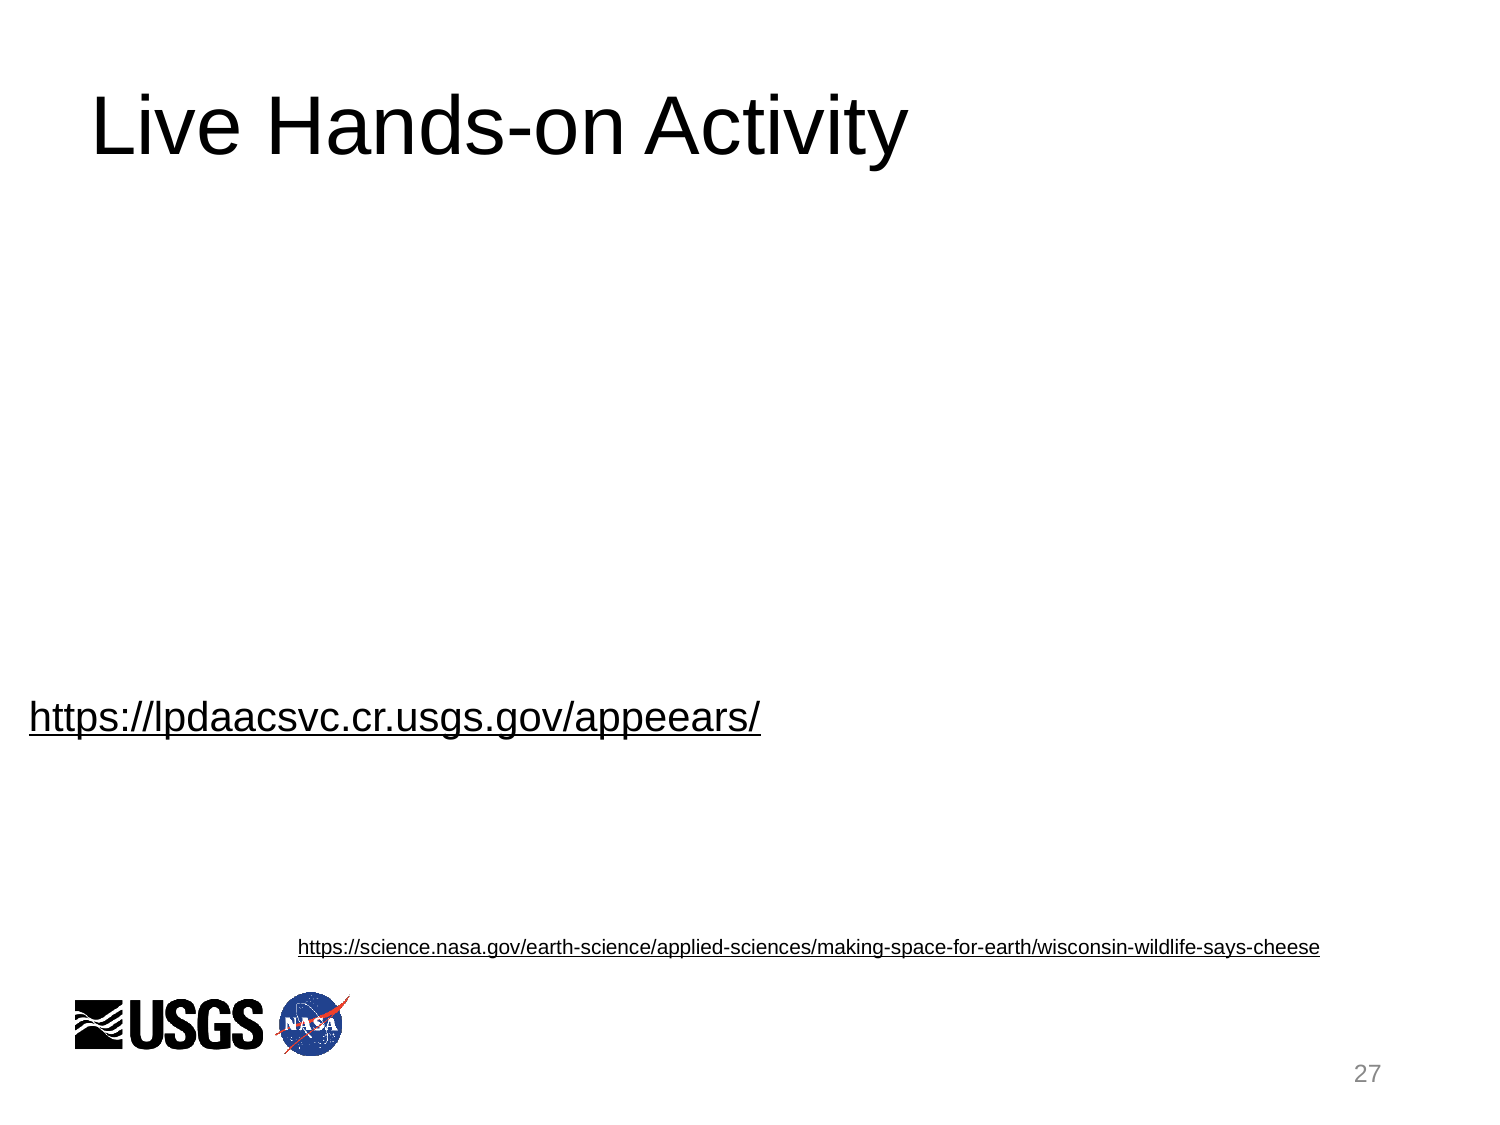

# Live Hands-on Activity
https://lpdaacsvc.cr.usgs.gov/appeears/
https://science.nasa.gov/earth-science/applied-sciences/making-space-for-earth/wisconsin-wildlife-says-cheese
27